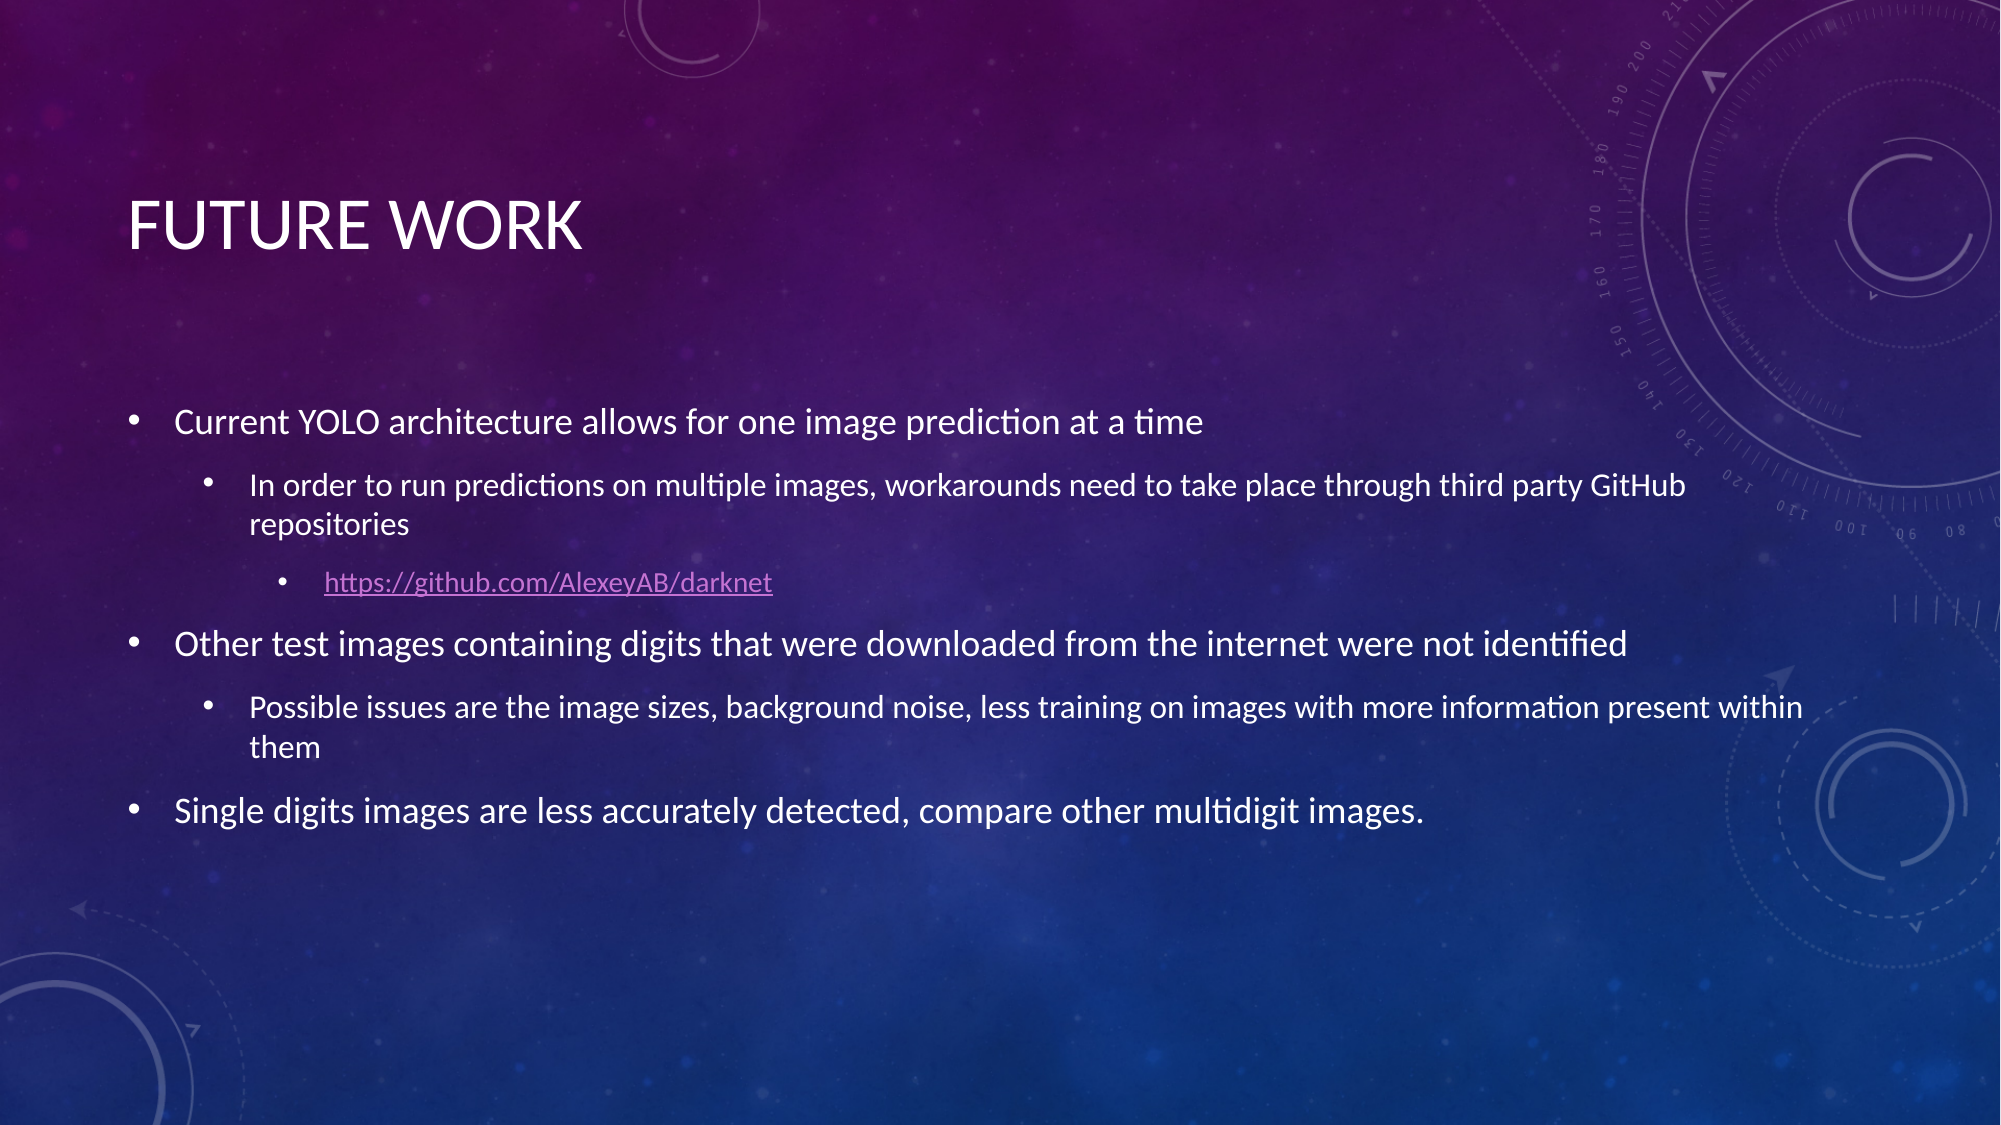

# Future Work
Current YOLO architecture allows for one image prediction at a time
In order to run predictions on multiple images, workarounds need to take place through third party GitHub repositories
https://github.com/AlexeyAB/darknet
Other test images containing digits that were downloaded from the internet were not identified
Possible issues are the image sizes, background noise, less training on images with more information present within them
Single digits images are less accurately detected, compare other multidigit images.